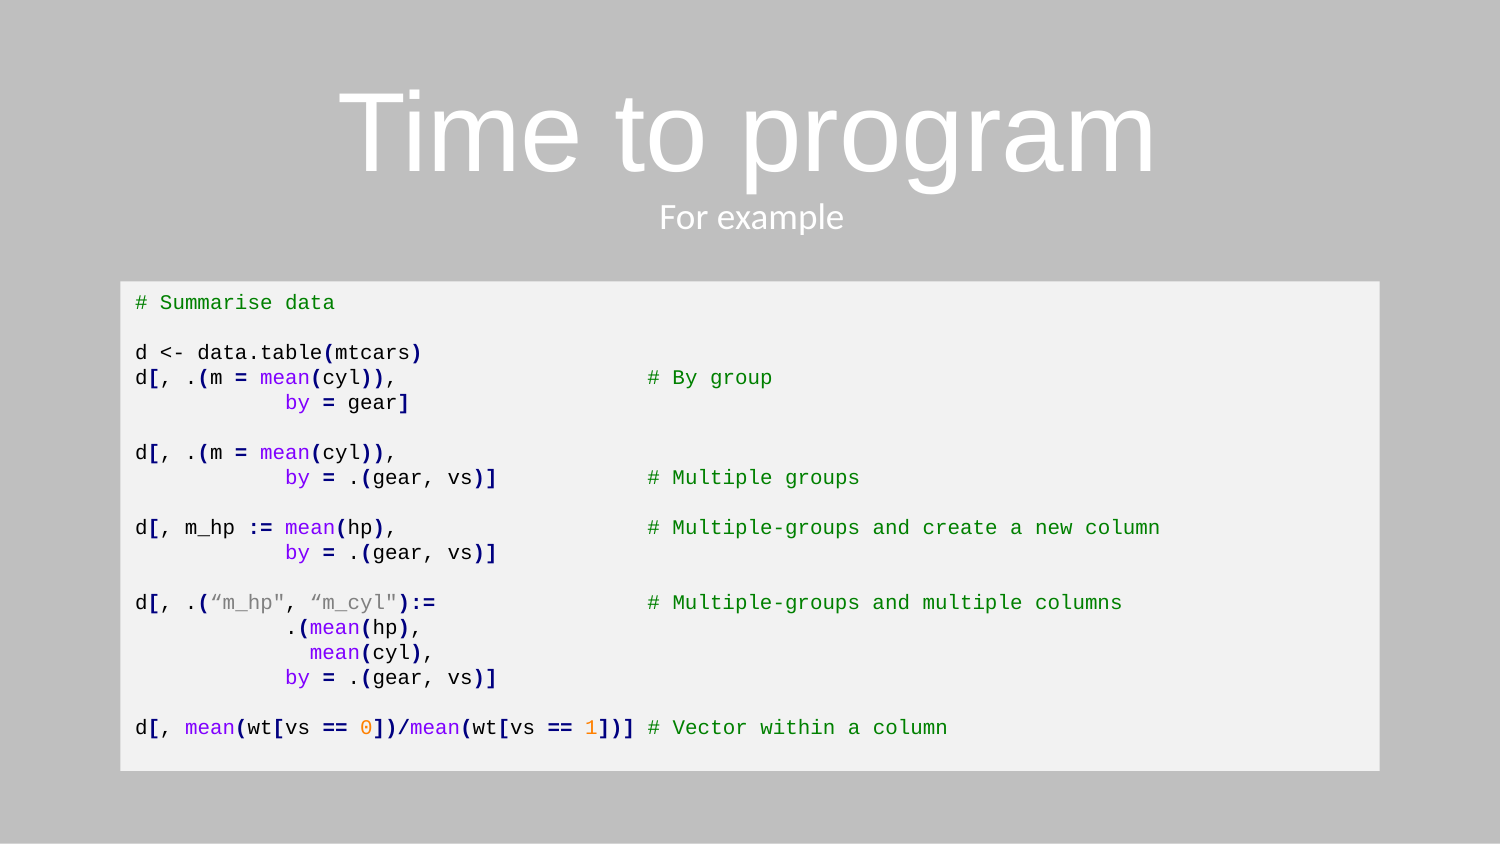

Time to program
For example
# Summarise data

d <- data.table(mtcars)
d[, .(m = mean(cyl)),		     # By group
	by = gear]

d[, .(m = mean(cyl)),
	by = .(gear, vs)] 	     # Multiple groups

d[, m_hp := mean(hp),		     # Multiple-groups and create a new column
	by = .(gear, vs)]

d[, .(“m_hp", “m_cyl"):= 	     # Multiple-groups and multiple columns
	.(mean(hp),
	  mean(cyl),
	by = .(gear, vs)]

d[, mean(wt[vs == 0])/mean(wt[vs == 1])] # Vector within a column